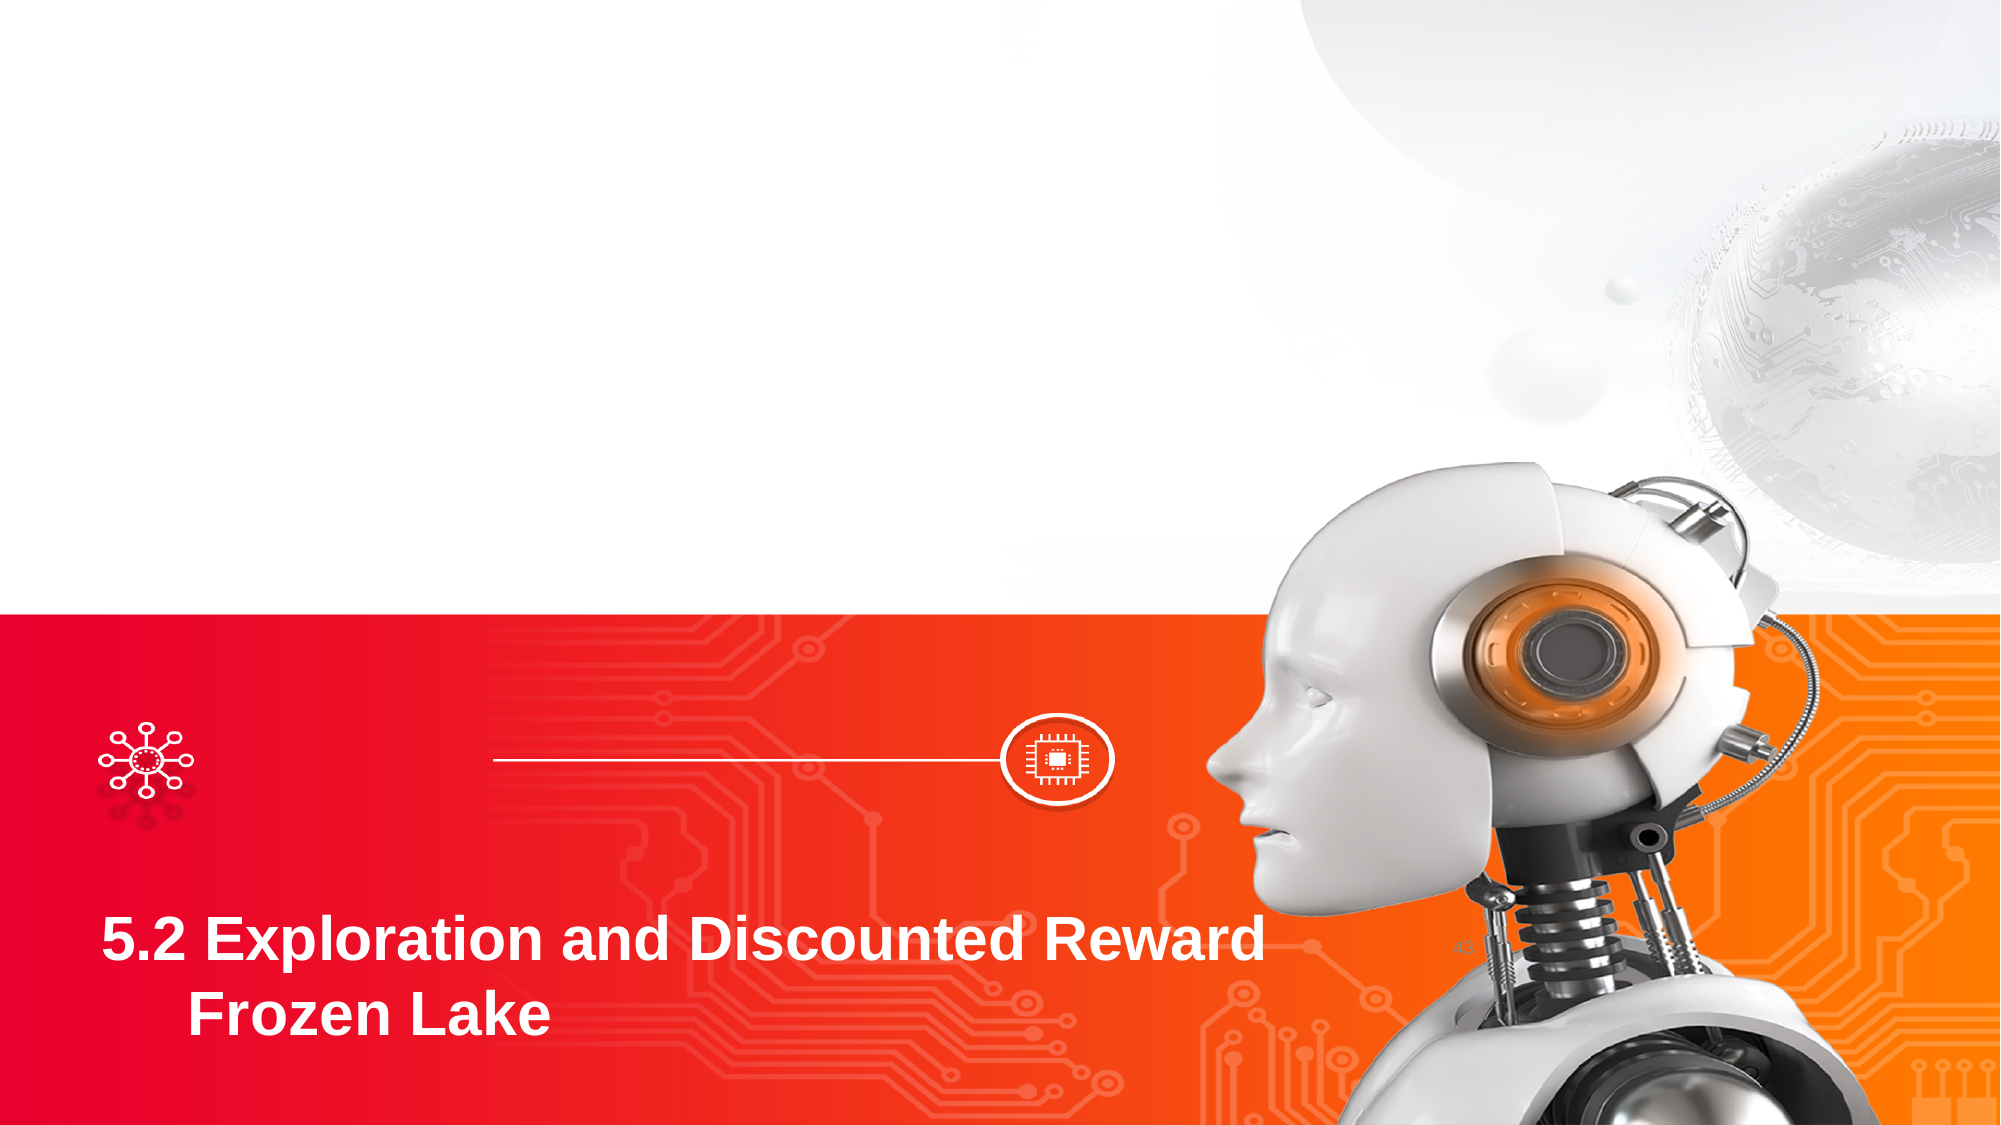

5.2 Exploration and Discounted Reward
     Frozen Lake
43